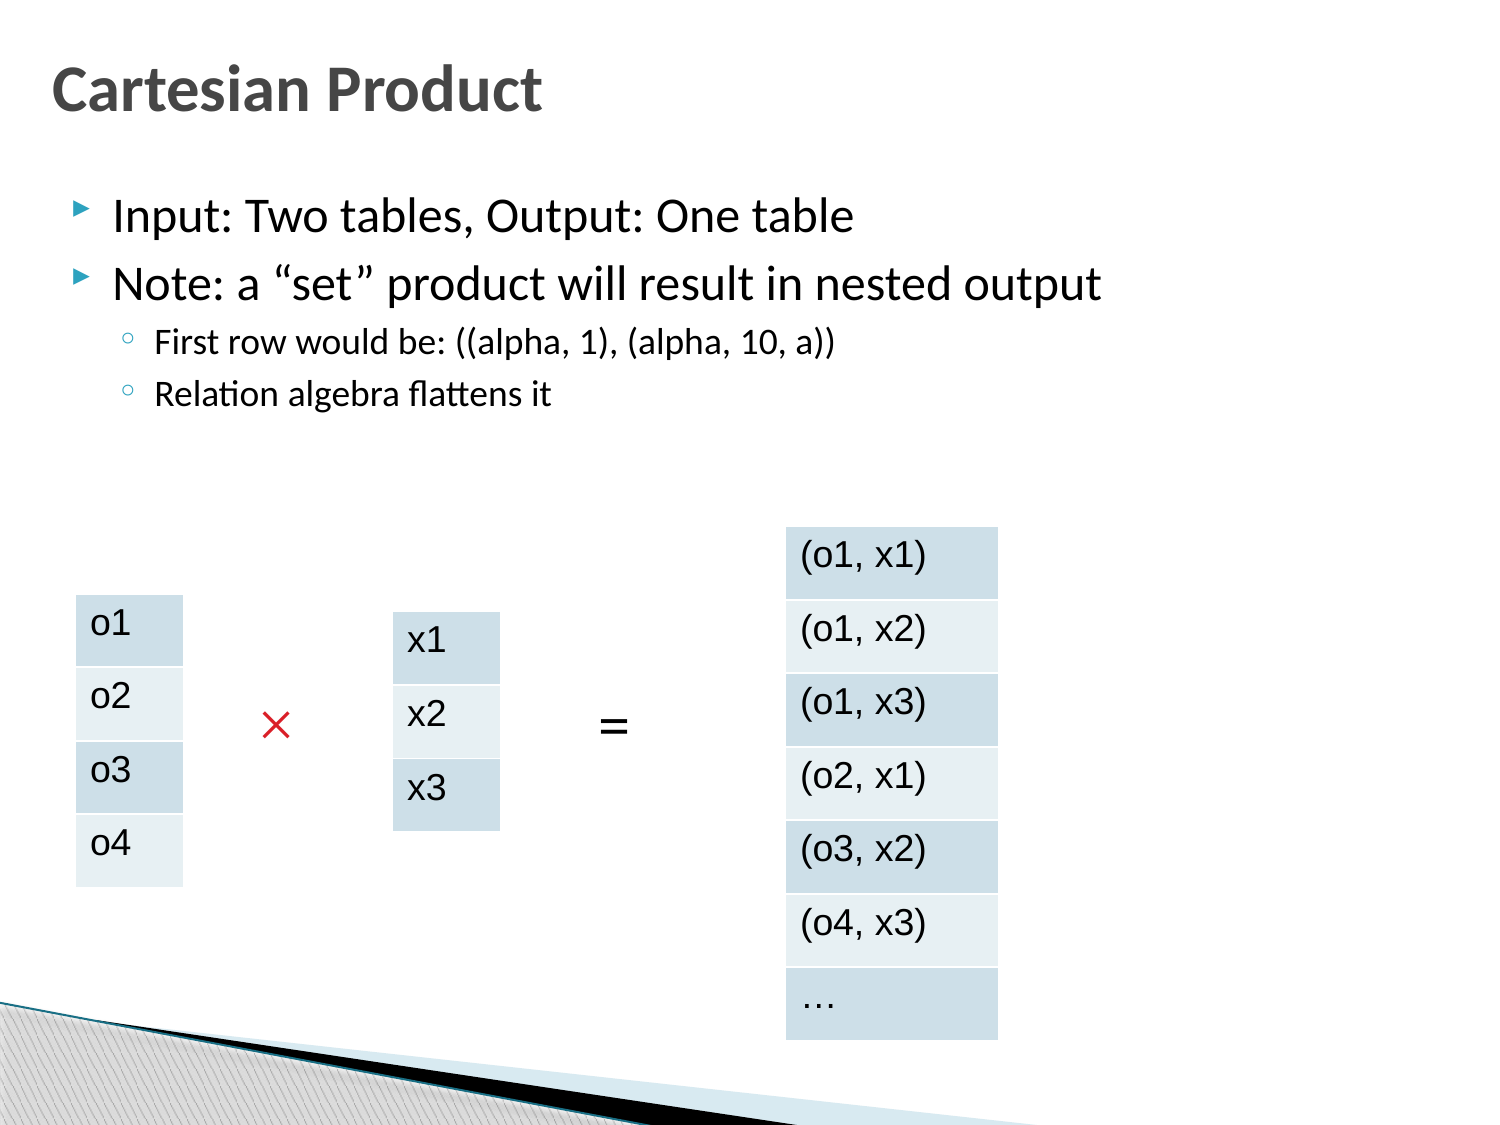

# Cartesian Product
Input: Two tables, Output: One table
Note: a “set” product will result in nested output
First row would be: ((alpha, 1), (alpha, 10, a))
Relation algebra flattens it

| (o1, x1) |
| --- |
| (o1, x2) |
| (o1, x3) |
| (o2, x1) |
| (o3, x2) |
| (o4, x3) |
| … |
| o1 |
| --- |
| o2 |
| o3 |
| o4 |
| x1 |
| --- |
| x2 |
| x3 |
×
=